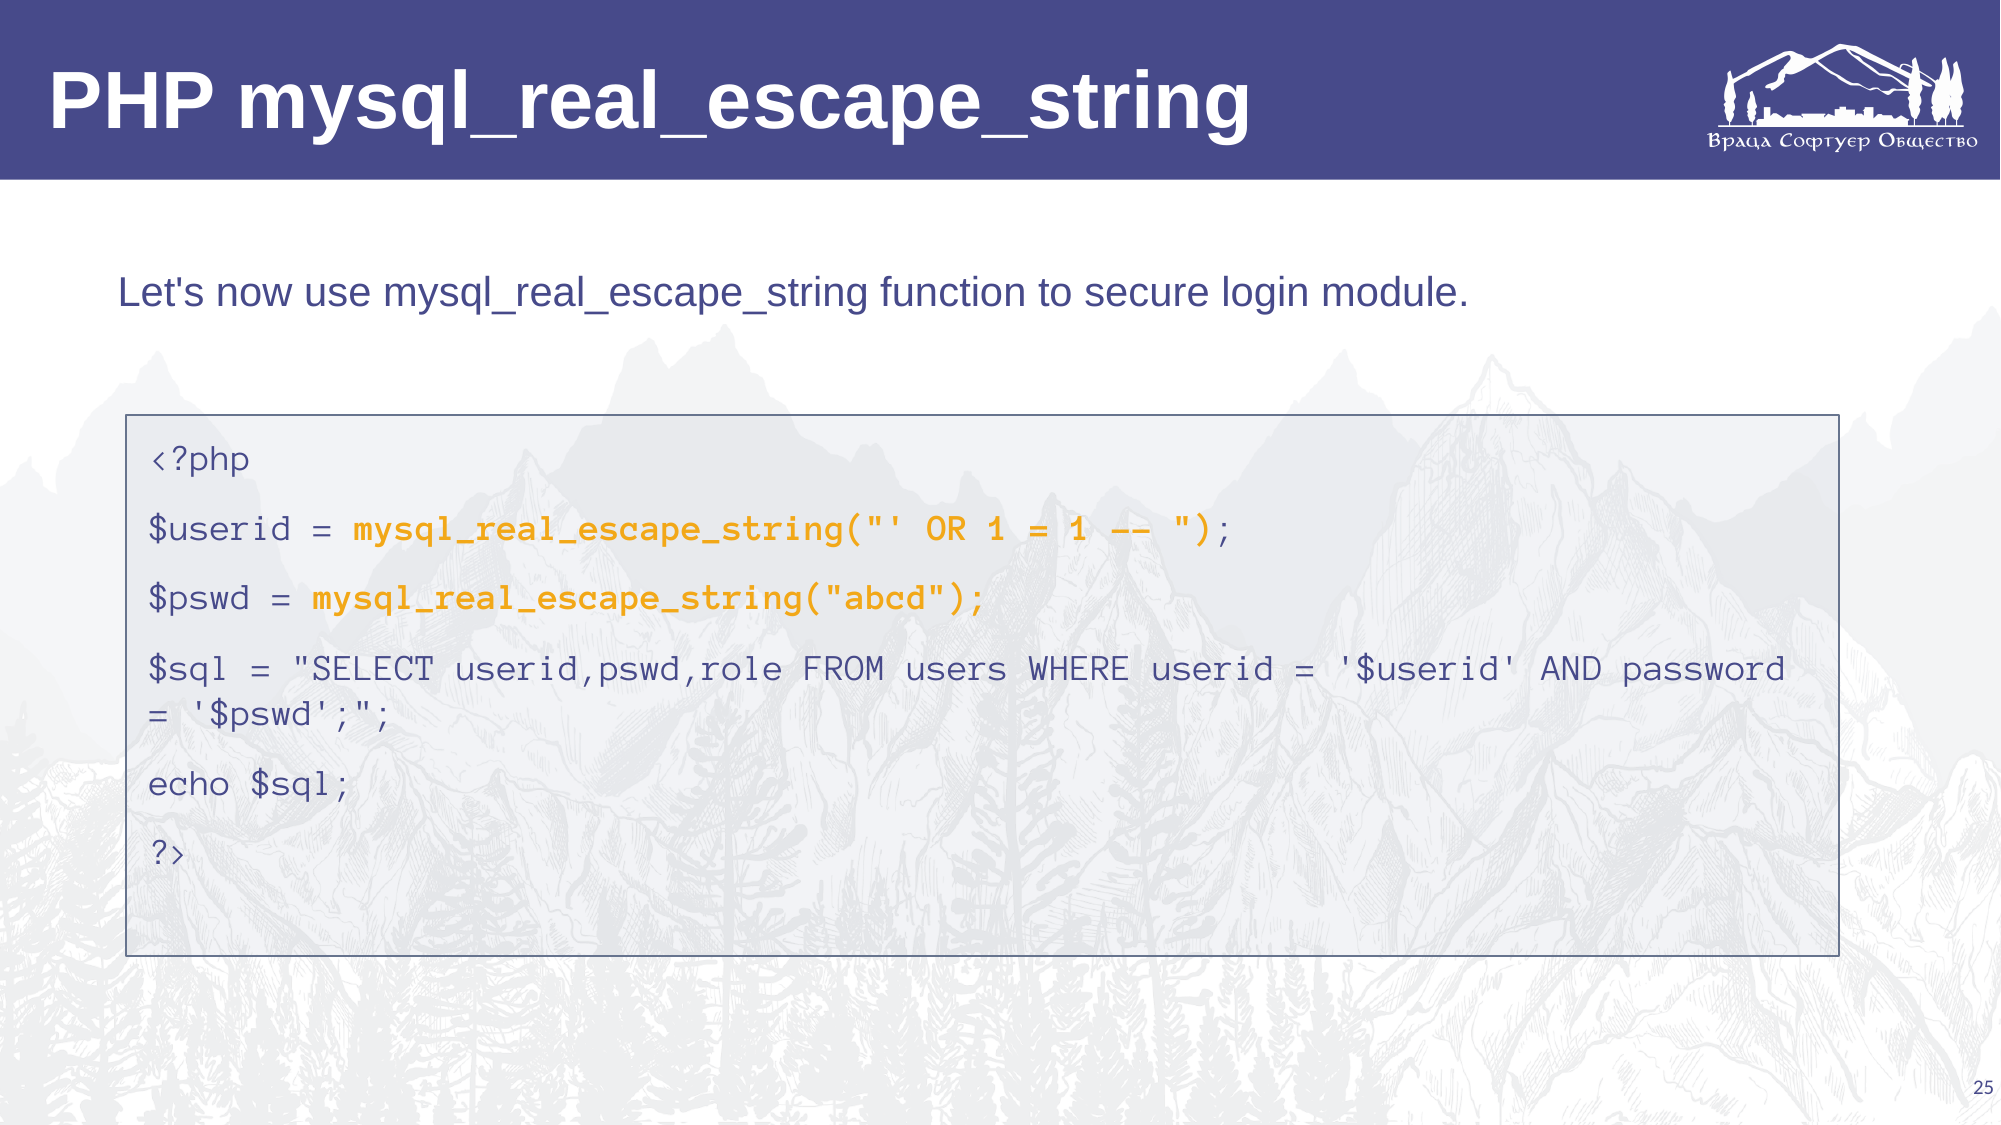

# PHP mysql_real_escape_string

Let's now use mysql_real_escape_string function to secure login module.
<?php
$userid = mysql_real_escape_string("' OR 1 = 1 -- ");
$pswd = mysql_real_escape_string("abcd");
$sql = "SELECT userid,pswd,role FROM users WHERE userid = '$userid' AND password = '$pswd';";
echo $sql;
?>

25